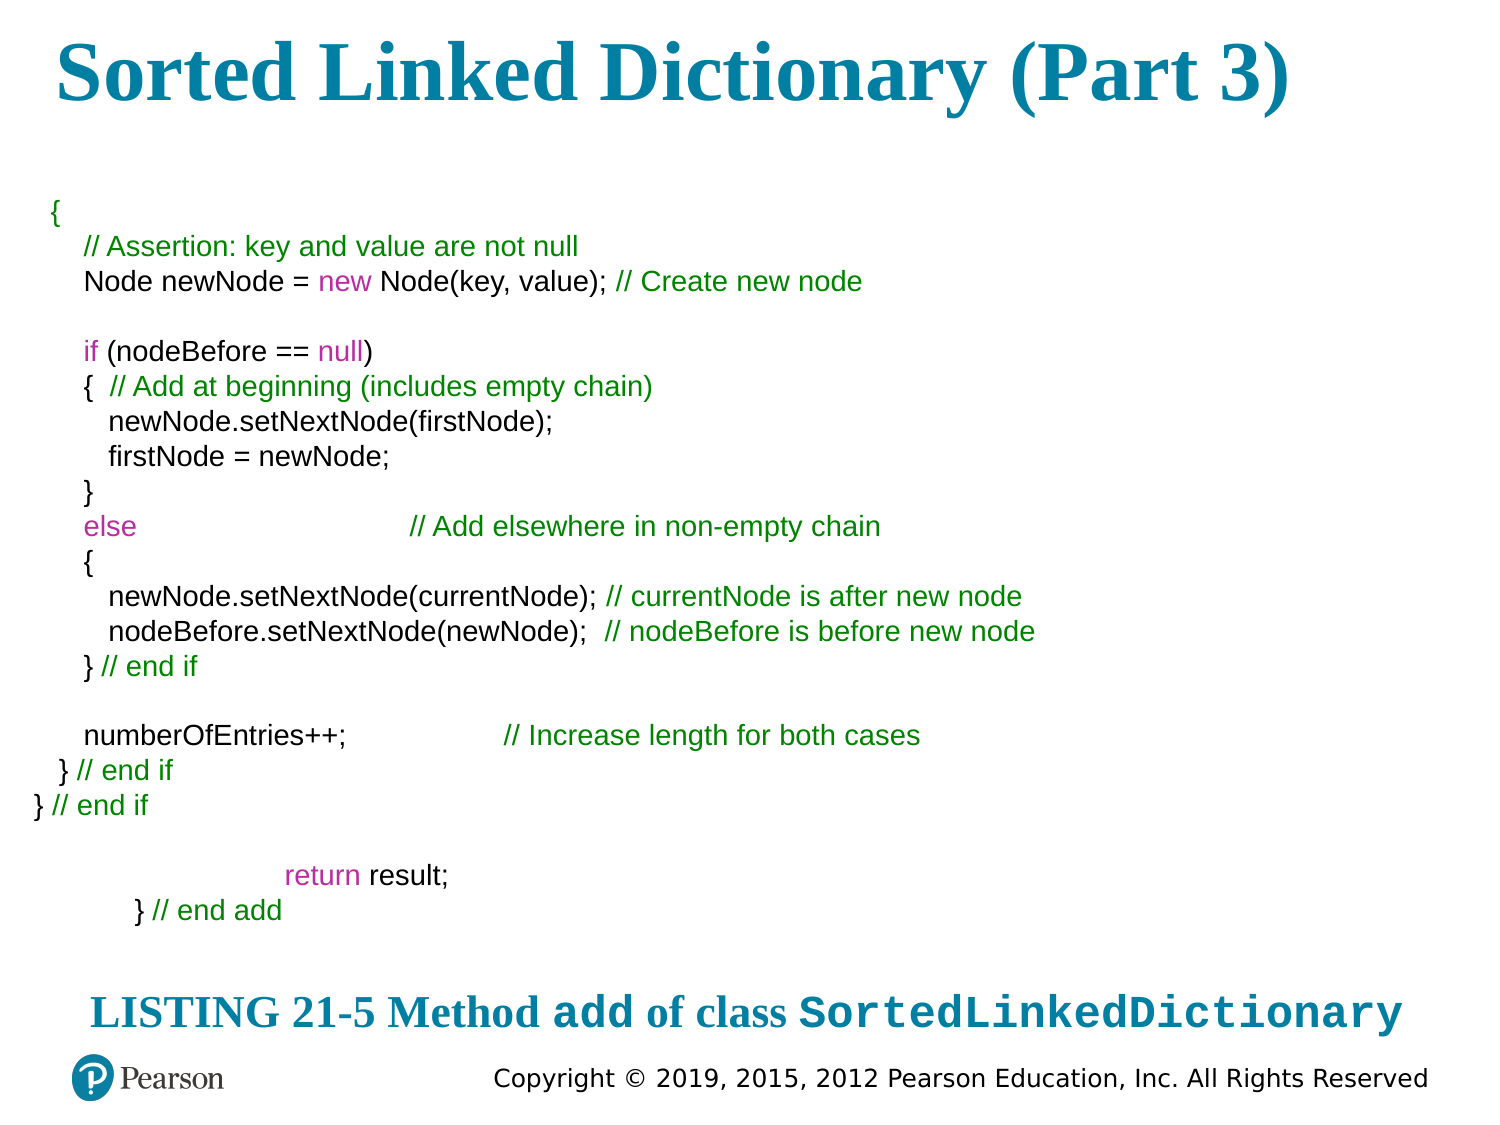

# Sorted Linked Dictionary (Part 3)
        {
            // Assertion: key and value are not null
            Node newNode = new Node(key, value); // Create new node

            if (nodeBefore == null)
            {  // Add at beginning (includes empty chain)
               newNode.setNextNode(firstNode);
               firstNode = newNode;
            }
            else                                 // Add elsewhere in non-empty chain
            {
               newNode.setNextNode(currentNode); // currentNode is after new node
               nodeBefore.setNextNode(newNode);  // nodeBefore is before new node
            } // end if

            numberOfEntries++;                   // Increase length for both cases
         } // end if
      } // end if

		return result;
	} // end add
LISTING 21-5 Method add of class SortedLinkedDictionary